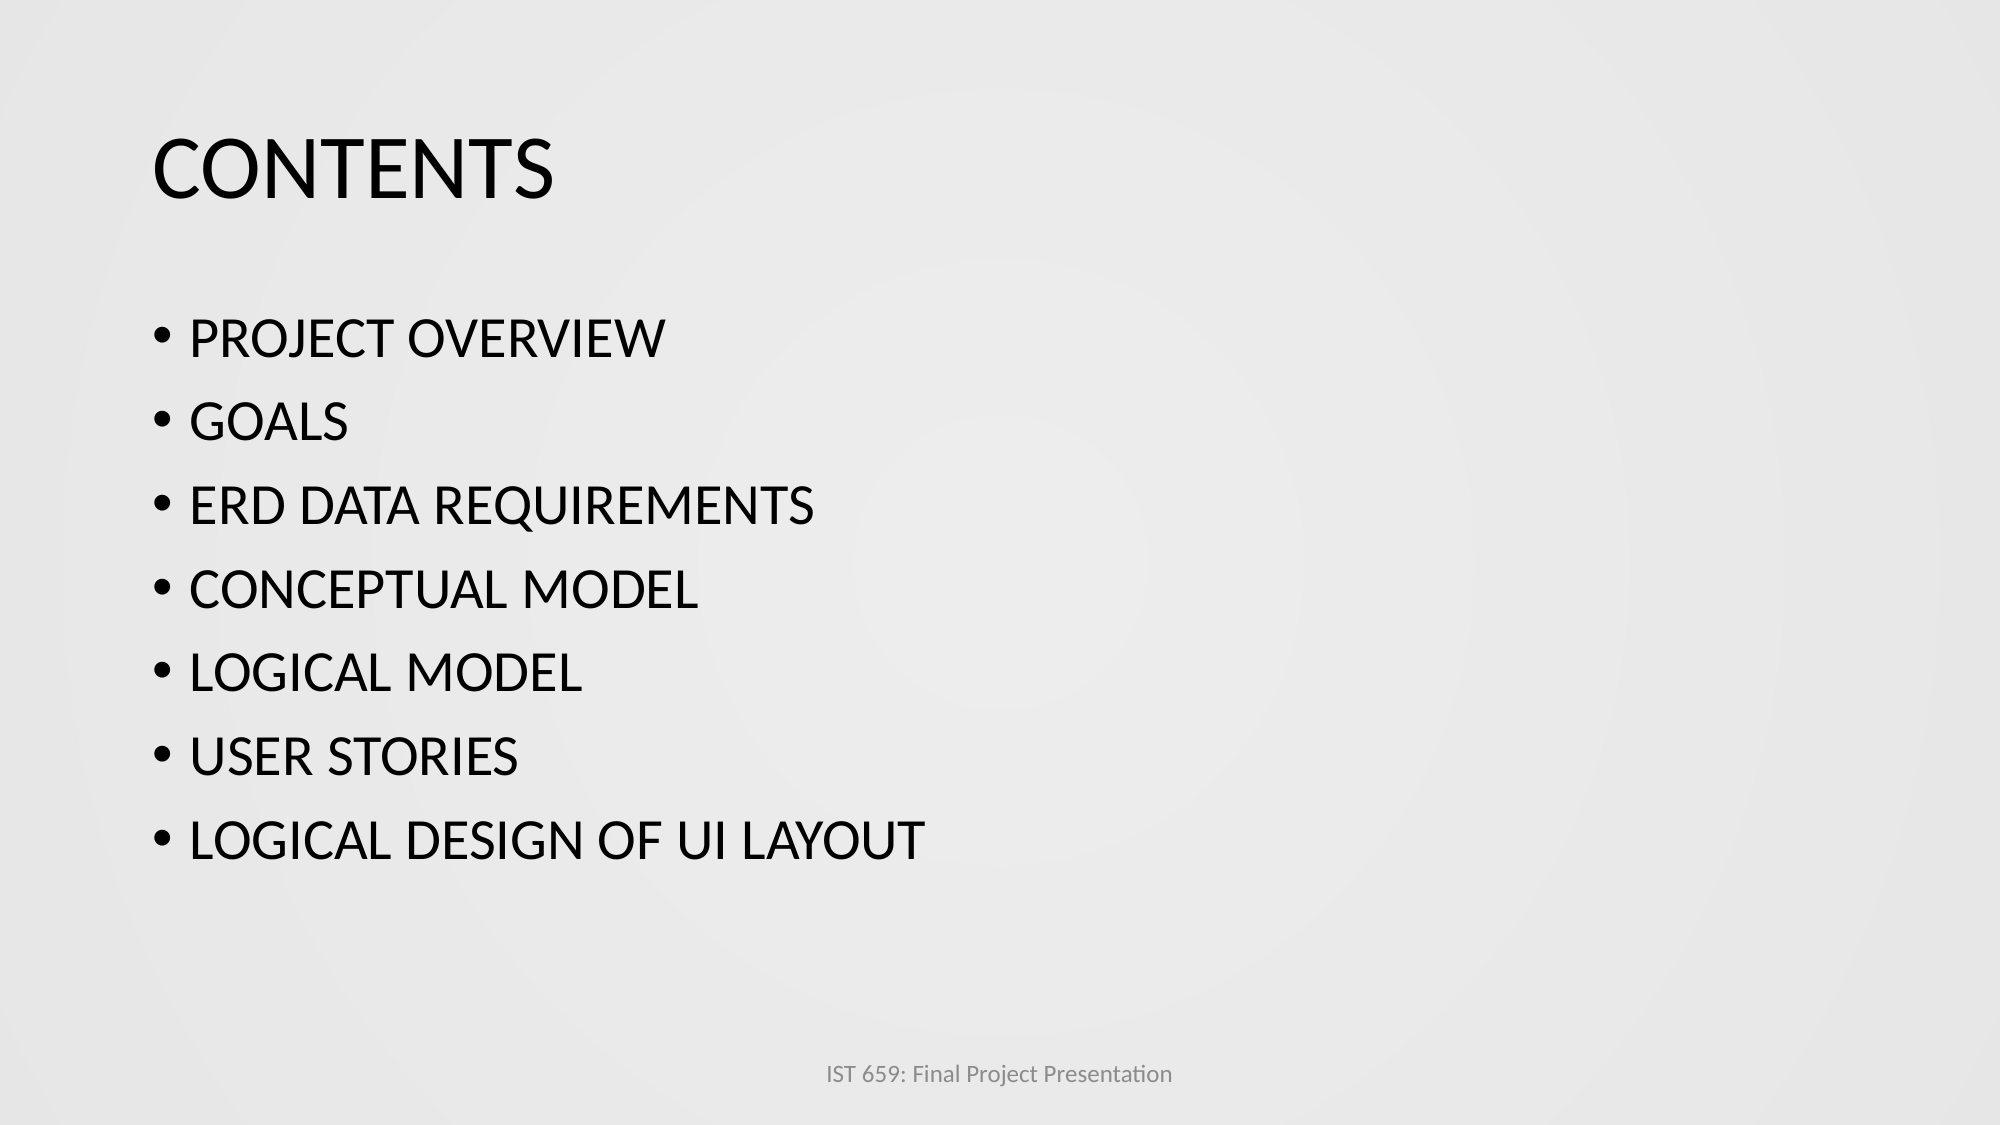

# CONTENTS
PROJECT OVERVIEW
GOALS
ERD DATA REQUIREMENTS
CONCEPTUAL MODEL
LOGICAL MODEL
USER STORIES
LOGICAL DESIGN OF UI LAYOUT

IST 659: Final Project Presentation